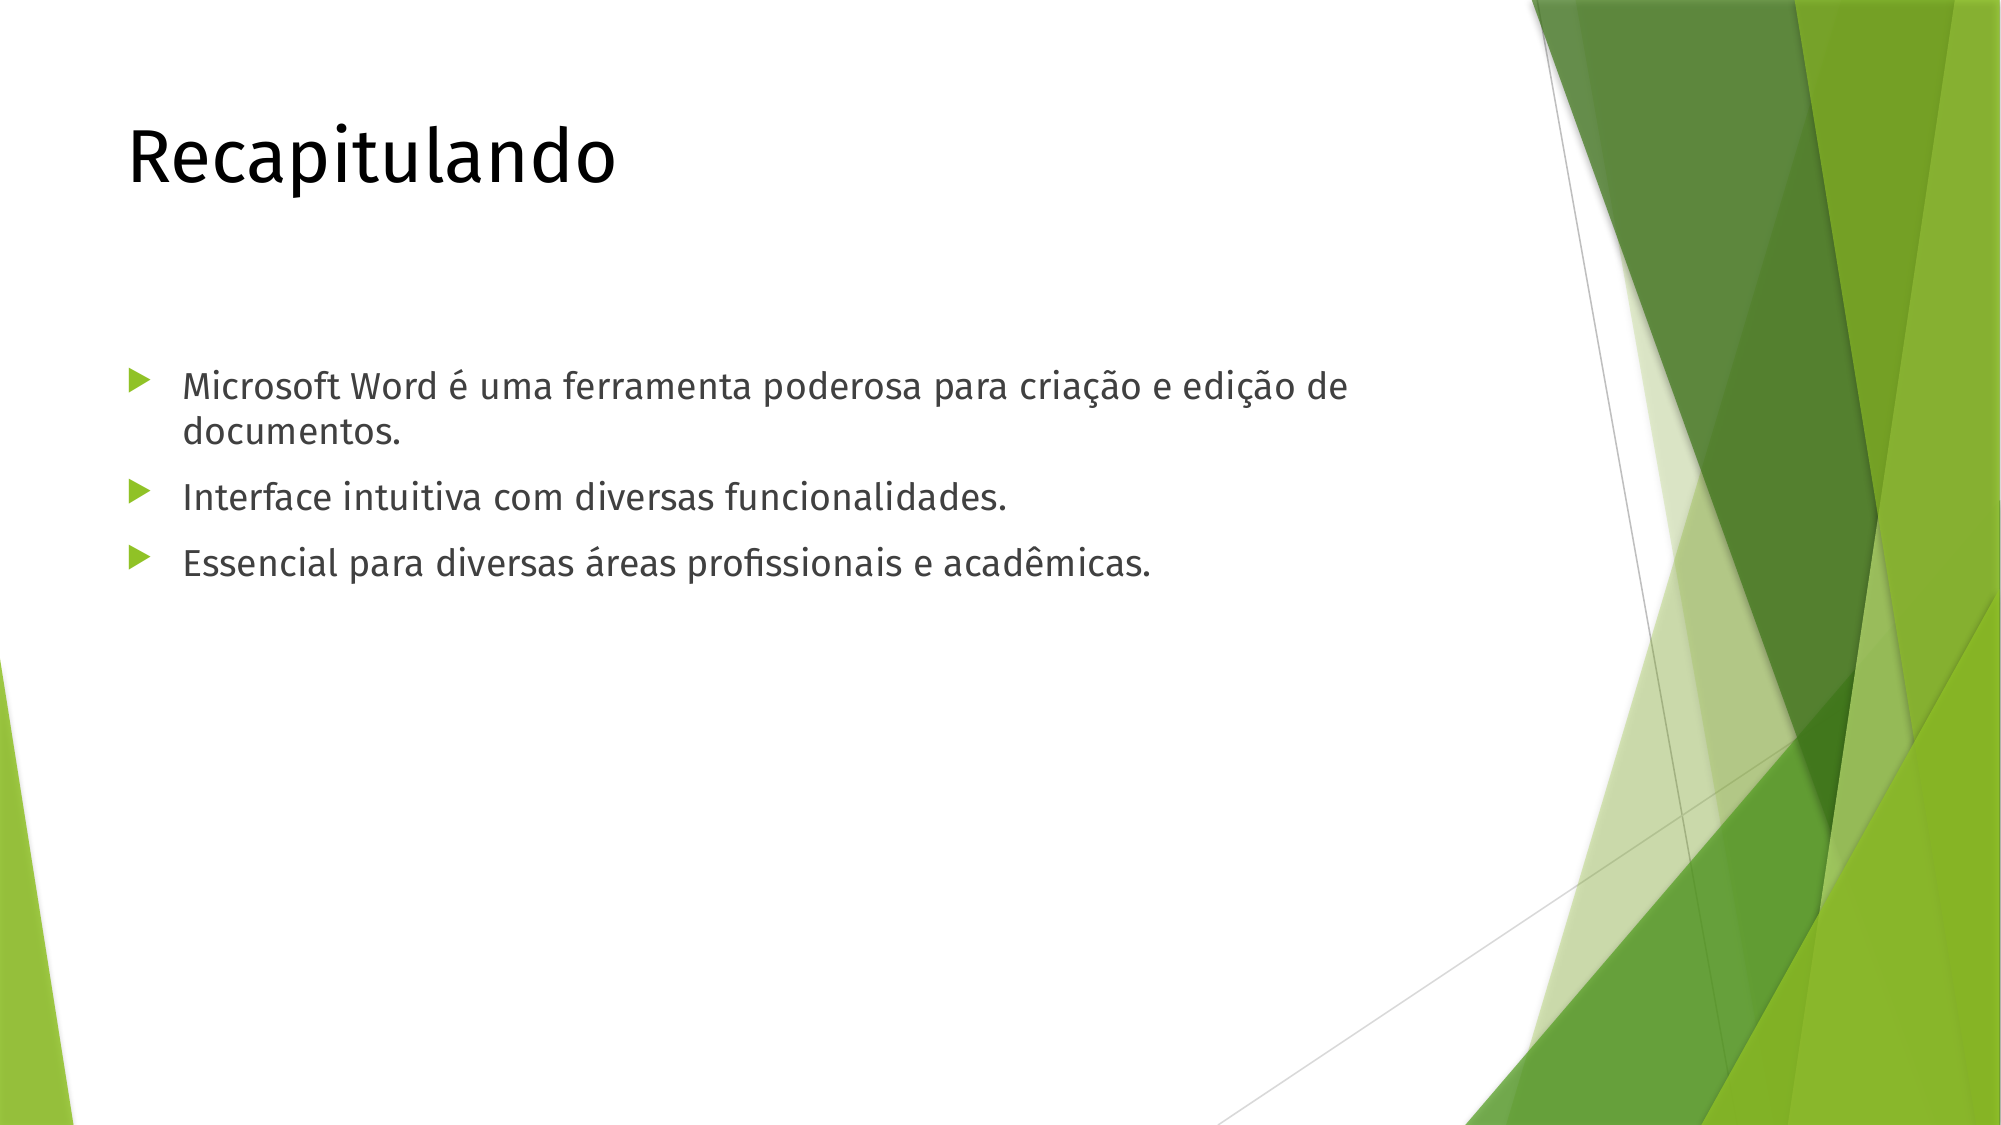

# Recapitulando
Microsoft Word é uma ferramenta poderosa para criação e edição de documentos.
Interface intuitiva com diversas funcionalidades.
Essencial para diversas áreas profissionais e acadêmicas.